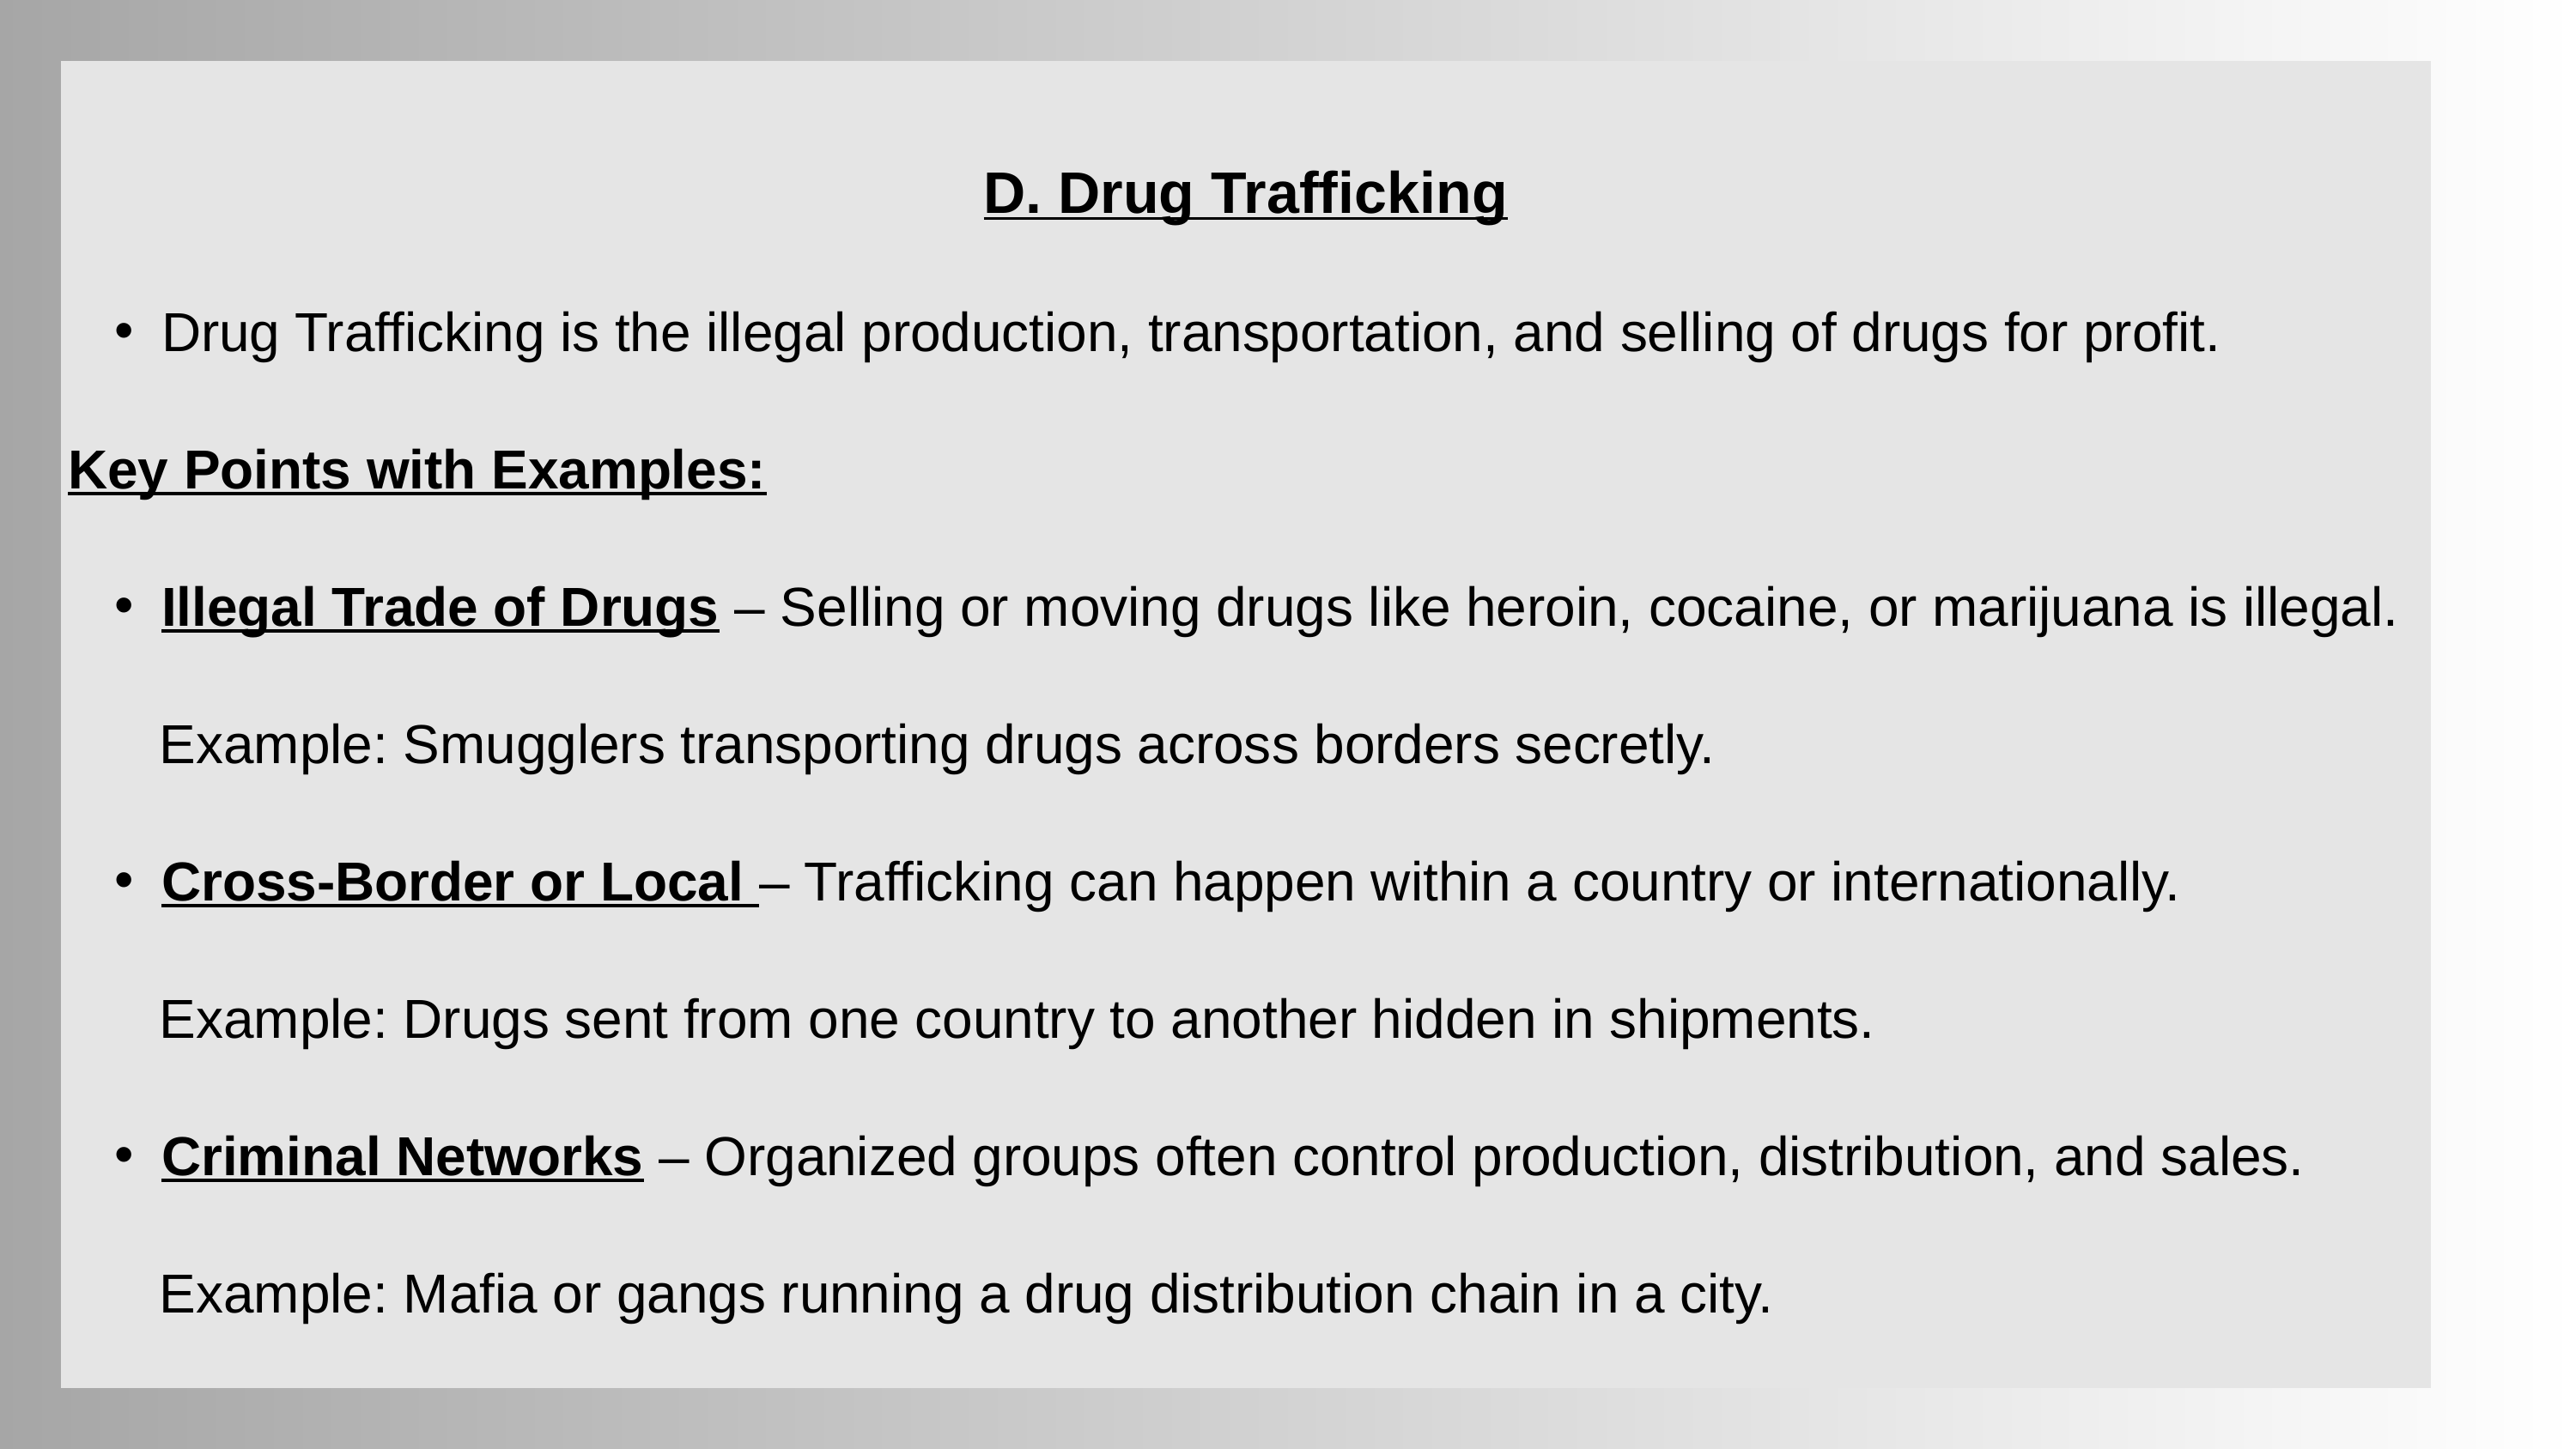

D. Drug Trafficking
Drug Trafficking is the illegal production, transportation, and selling of drugs for profit.
Key Points with Examples:
Illegal Trade of Drugs – Selling or moving drugs like heroin, cocaine, or marijuana is illegal.
      Example: Smugglers transporting drugs across borders secretly.
Cross-Border or Local – Trafficking can happen within a country or internationally.
      Example: Drugs sent from one country to another hidden in shipments.
Criminal Networks – Organized groups often control production, distribution, and sales.
      Example: Mafia or gangs running a drug distribution chain in a city.